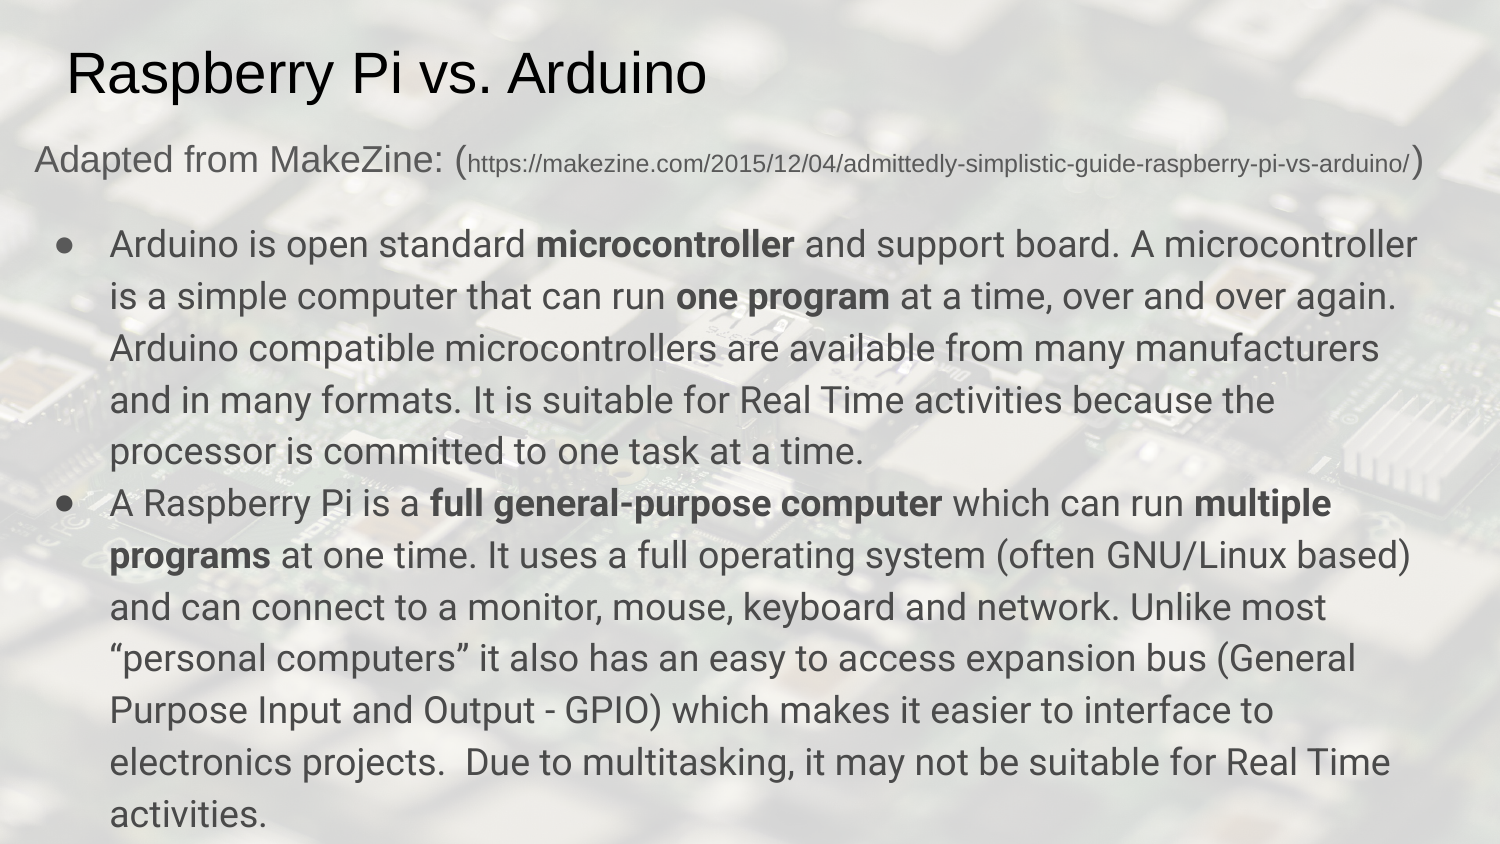

# Raspberry Pi vs. Arduino
Adapted from MakeZine: (https://makezine.com/2015/12/04/admittedly-simplistic-guide-raspberry-pi-vs-arduino/)
Arduino is open standard microcontroller and support board. A microcontroller is a simple computer that can run one program at a time, over and over again. Arduino compatible microcontrollers are available from many manufacturers and in many formats. It is suitable for Real Time activities because the processor is committed to one task at a time.
A Raspberry Pi is a full general-purpose computer which can run multiple programs at one time. It uses a full operating system (often GNU/Linux based) and can connect to a monitor, mouse, keyboard and network. Unlike most “personal computers” it also has an easy to access expansion bus (General Purpose Input and Output - GPIO) which makes it easier to interface to electronics projects.  Due to multitasking, it may not be suitable for Real Time activities.